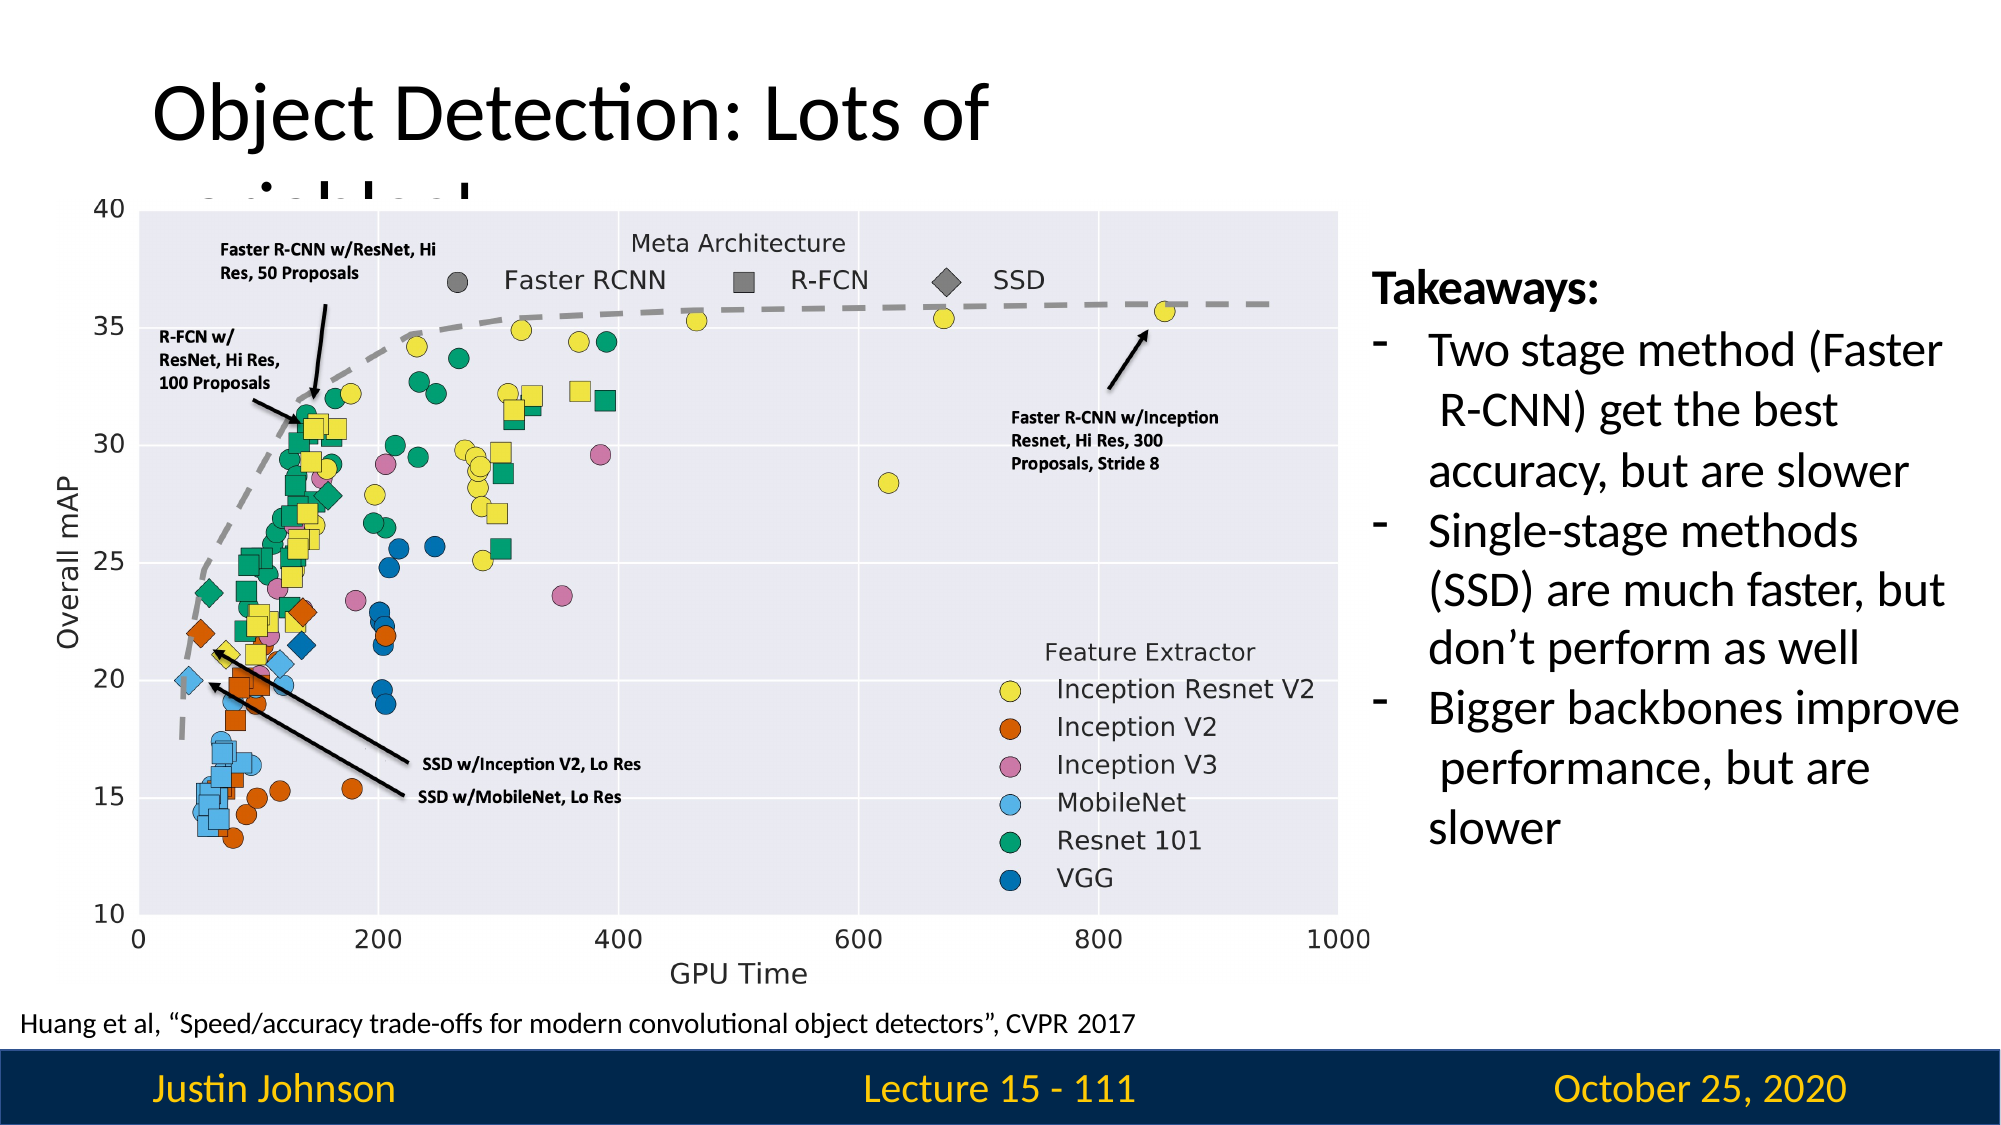

# Object Detection: Lots of variables!

Takeaways:
Two stage method (Faster  R-CNN) get the best  accuracy, but are slower
Single-stage methods  (SSD) are much faster, but
don’t perform as well
Bigger backbones improve  performance, but are  slower
Huang et al, “Speed/accuracy trade-offs for modern convolutional object detectors”, CVPR 2017
Justin Johnson
October 25, 2020
Lecture 15 - 111